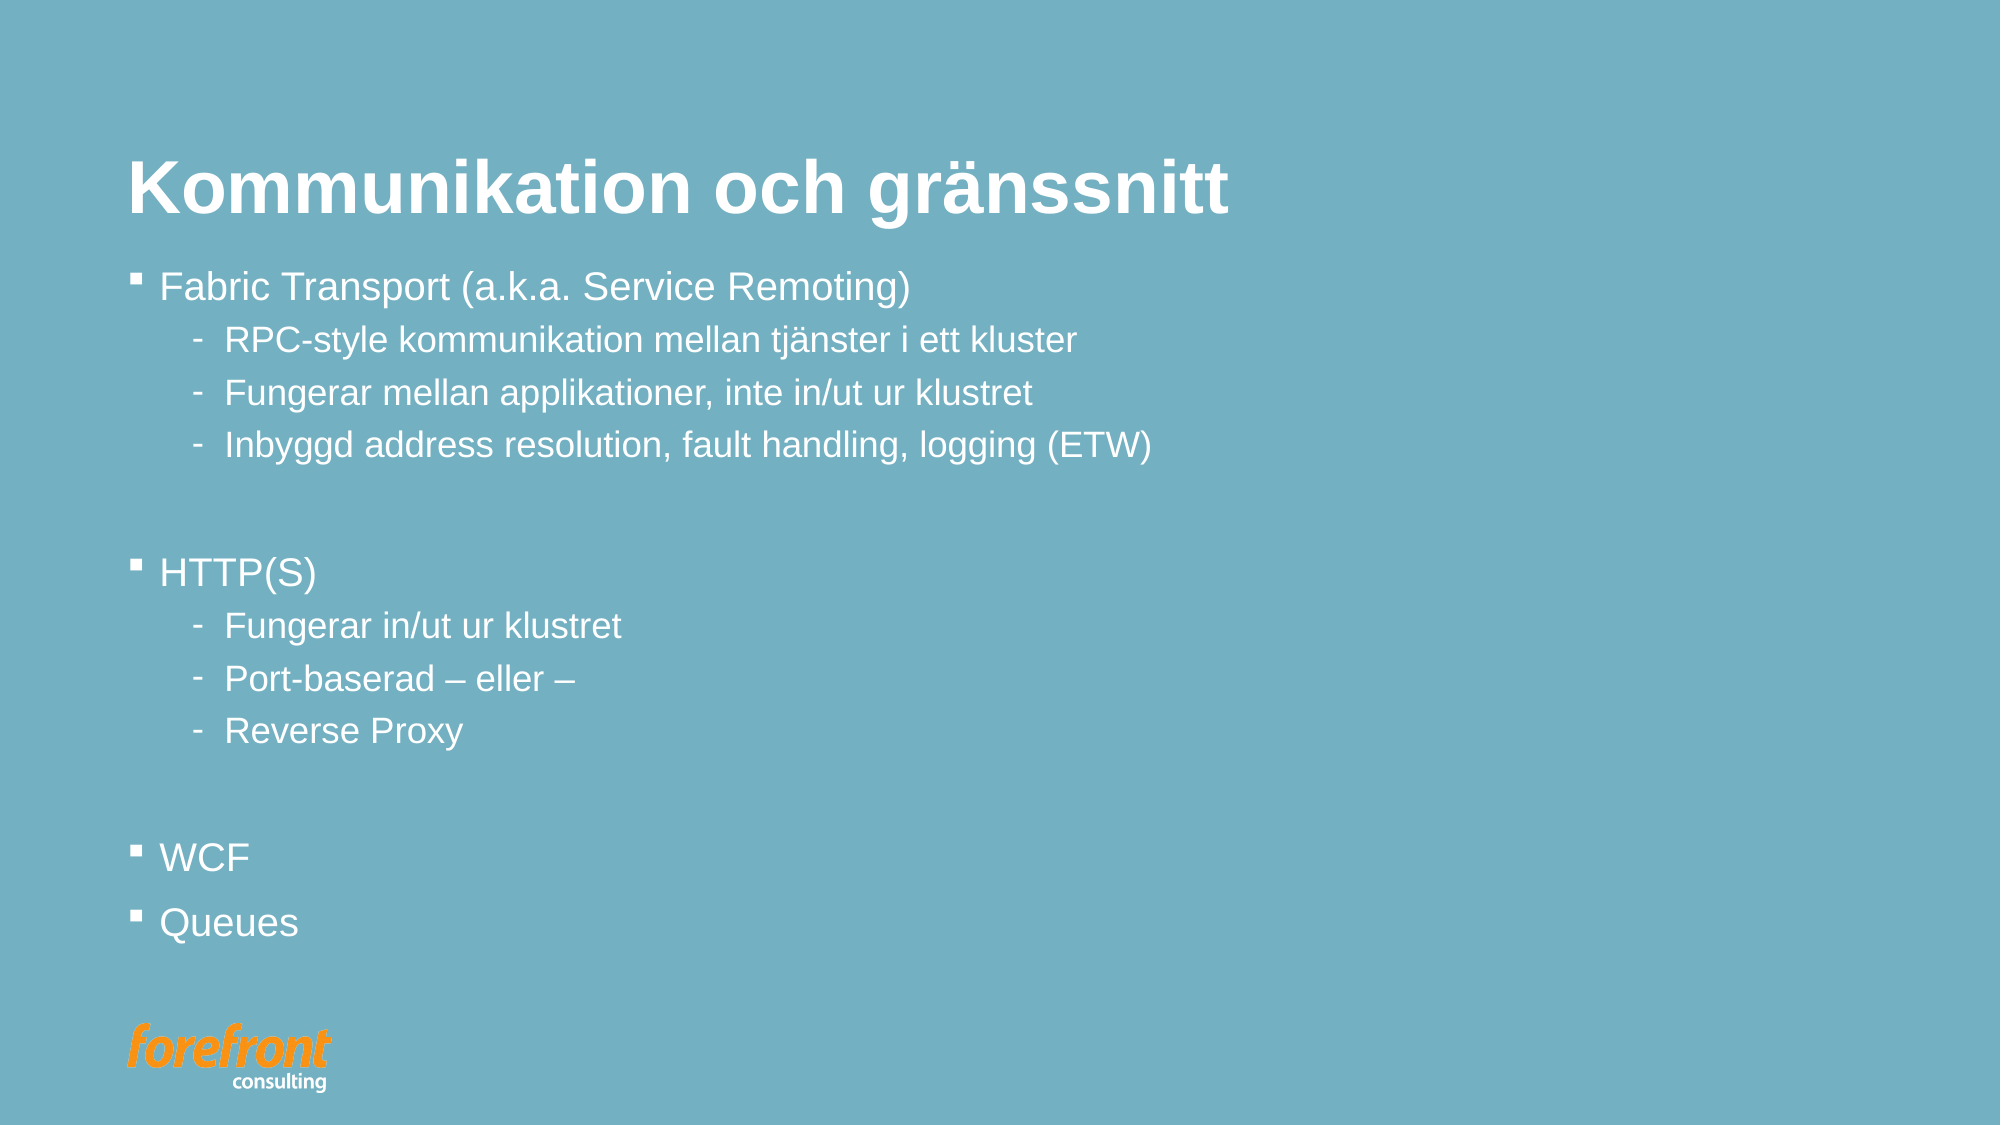

# Kommunikation och gränssnitt
Fabric Transport (a.k.a. Service Remoting)
RPC-style kommunikation mellan tjänster i ett kluster
Fungerar mellan applikationer, inte in/ut ur klustret
Inbyggd address resolution, fault handling, logging (ETW)

HTTP(S)
Fungerar in/ut ur klustret
Port-baserad – eller –
Reverse Proxy

WCF
Queues